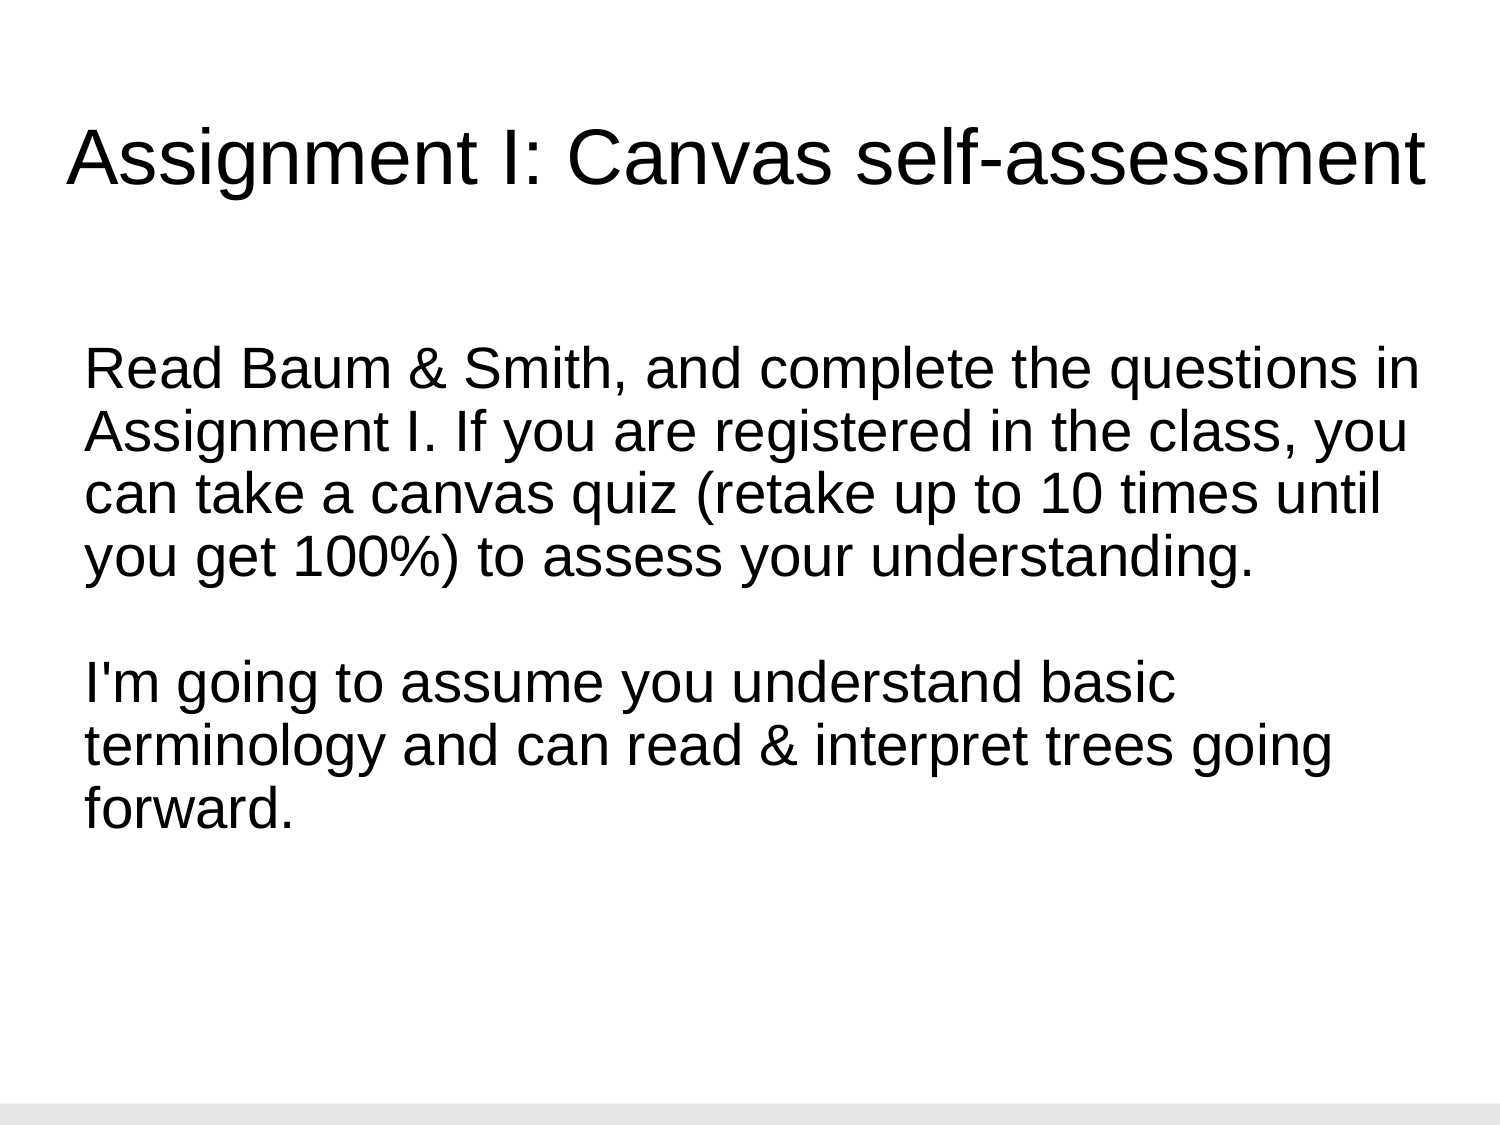

# Assignment I: Canvas self-assessment
Read Baum & Smith, and complete the questions in Assignment I. If you are registered in the class, you can take a canvas quiz (retake up to 10 times until you get 100%) to assess your understanding.

I'm going to assume you understand basic terminology and can read & interpret trees going forward.